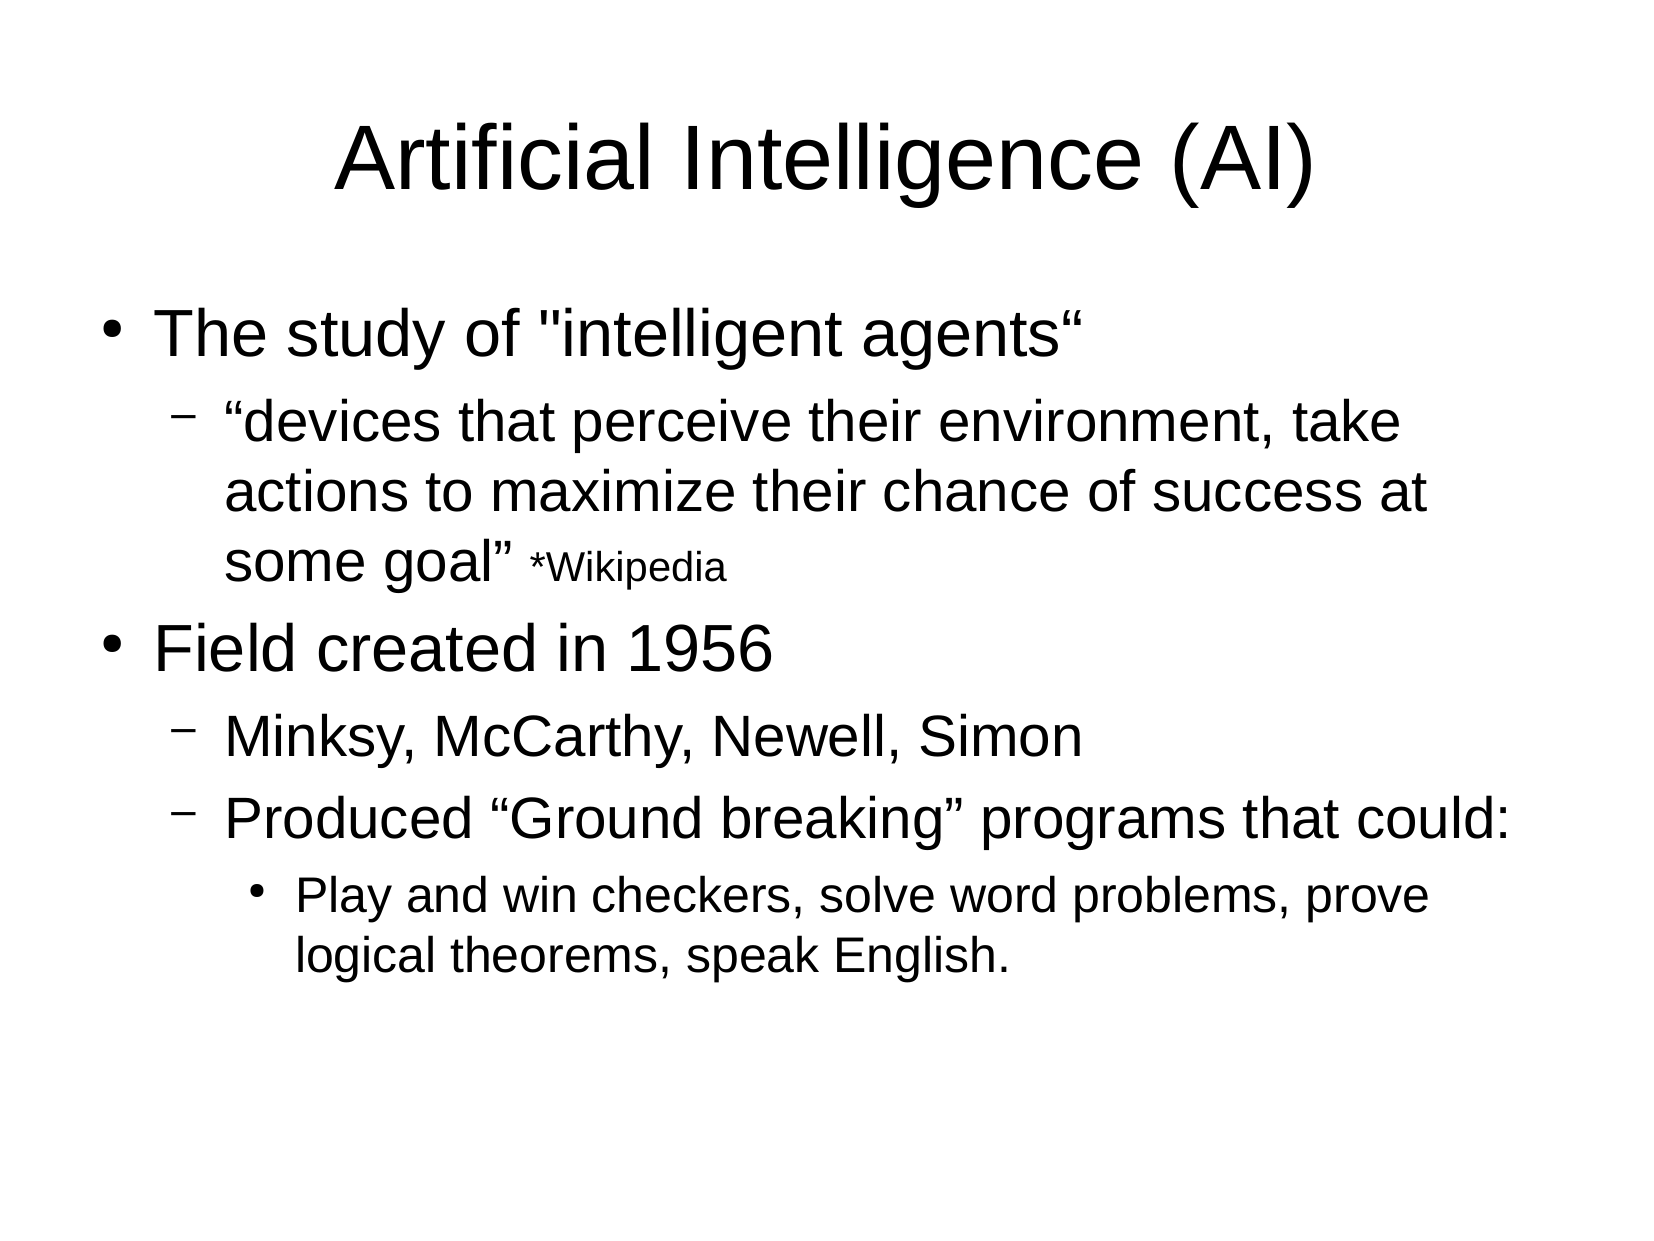

# Artificial Intelligence (AI)
The study of "intelligent agents“
“devices that perceive their environment, take actions to maximize their chance of success at some goal” *Wikipedia
Field created in 1956
Minksy, McCarthy, Newell, Simon
Produced “Ground breaking” programs that could:
Play and win checkers, solve word problems, prove logical theorems, speak English.